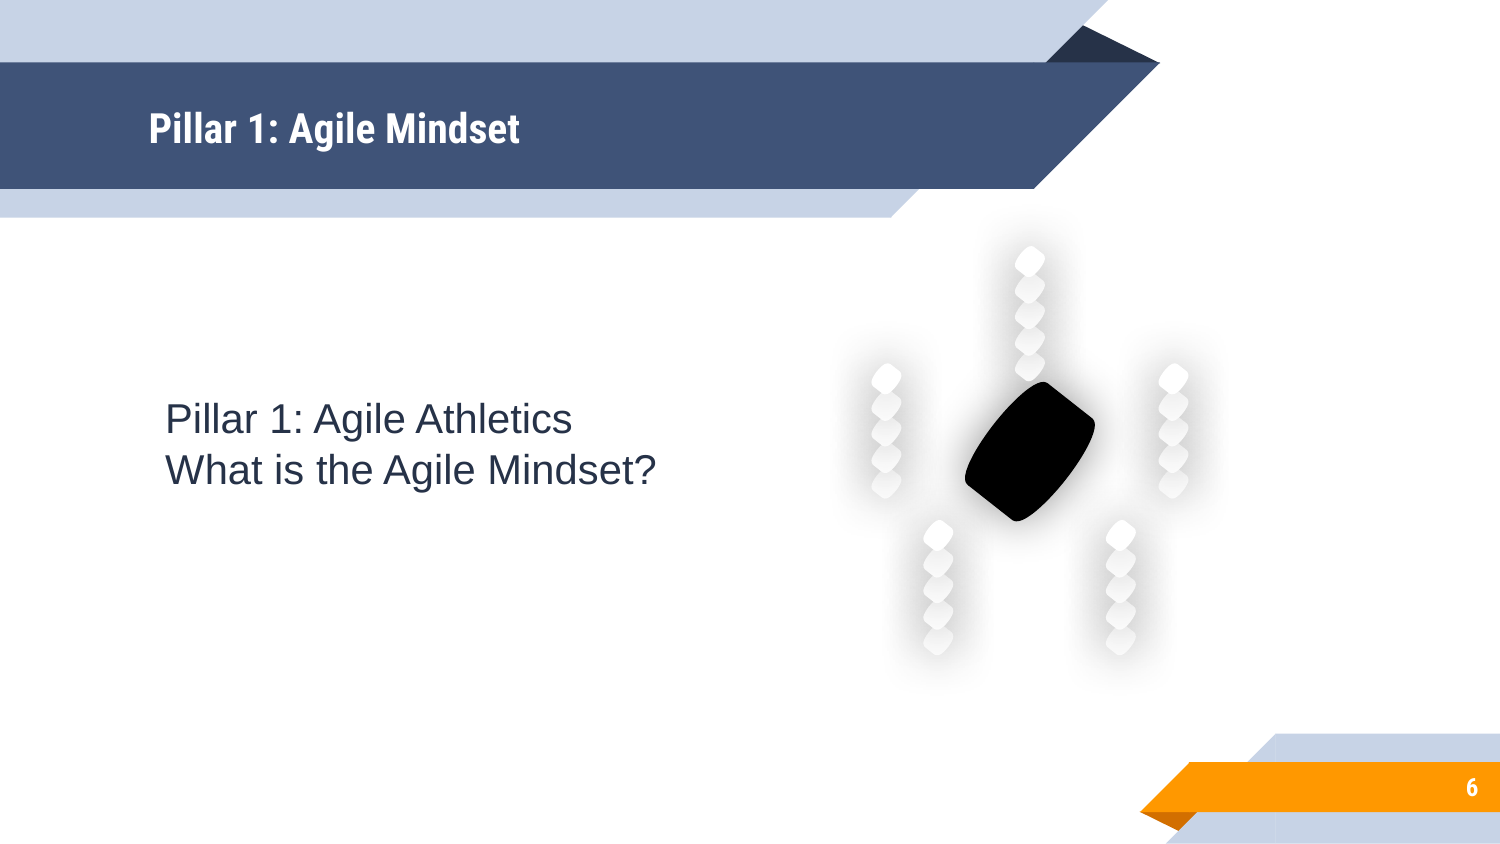

# Pillar 1: Agile Mindset

Pillar 1: Agile Athletics
What is the Agile Mindset?

6